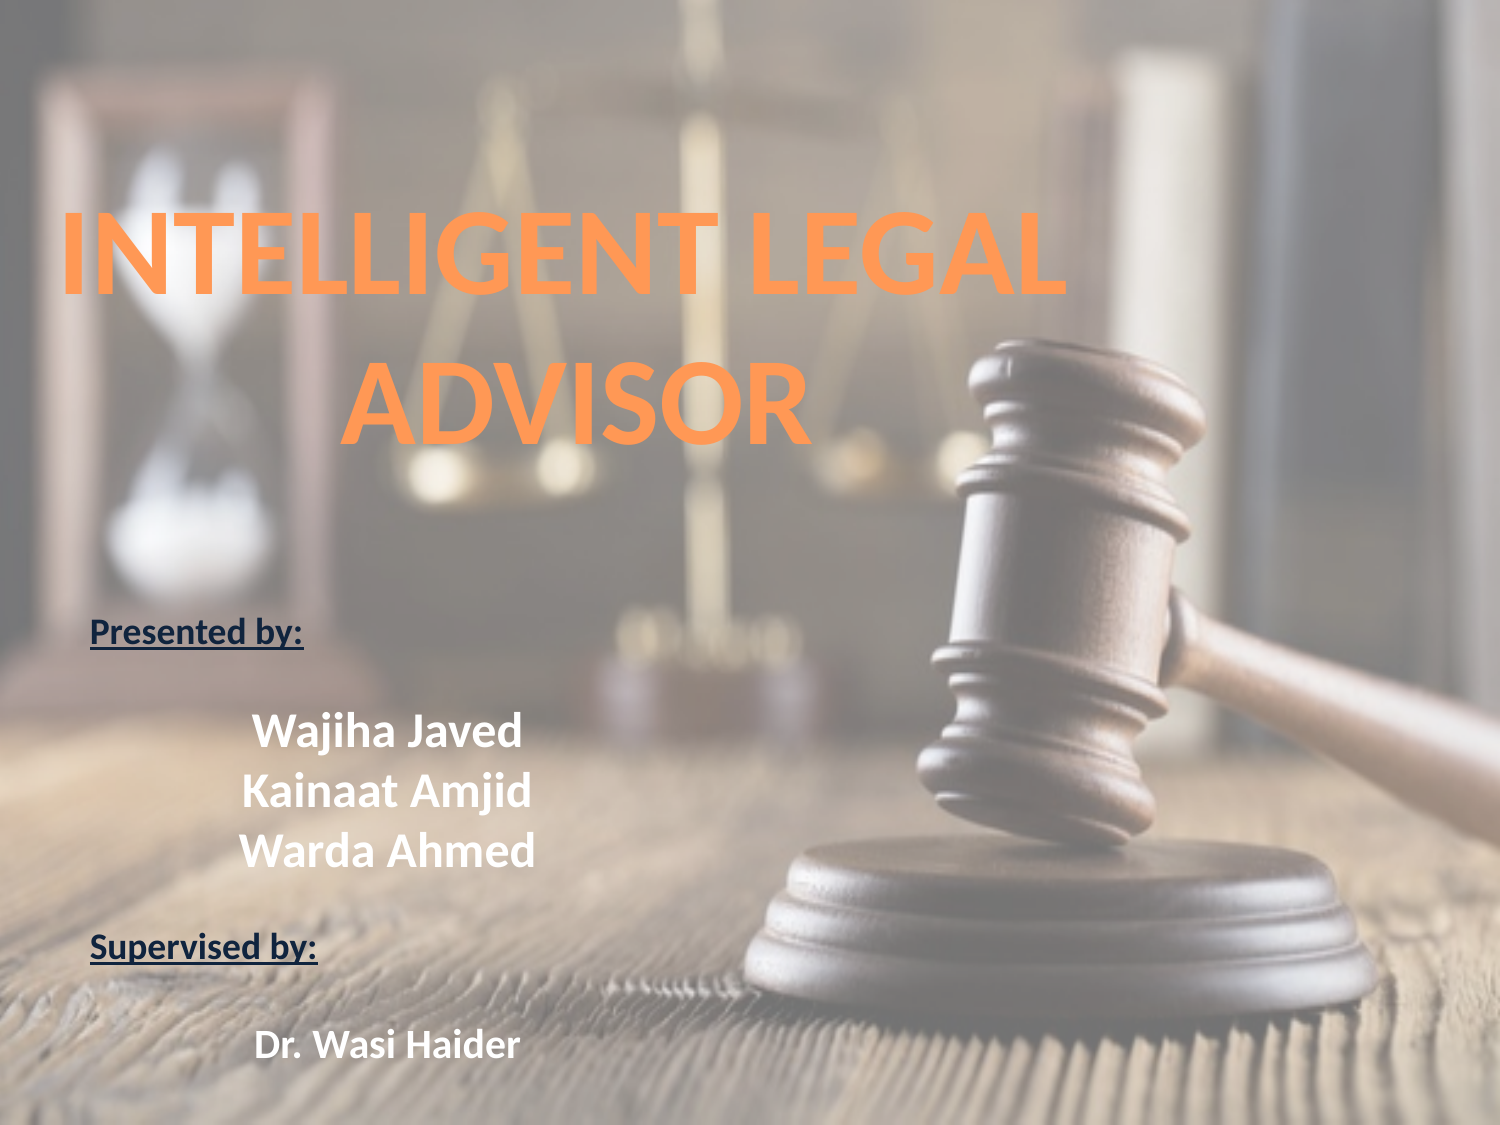

INTELLIGENT LEGAL
ADVISOR
Presented by:

Wajiha Javed
Kainaat Amjid
Warda Ahmed

Supervised by:

Dr. Wasi Haider